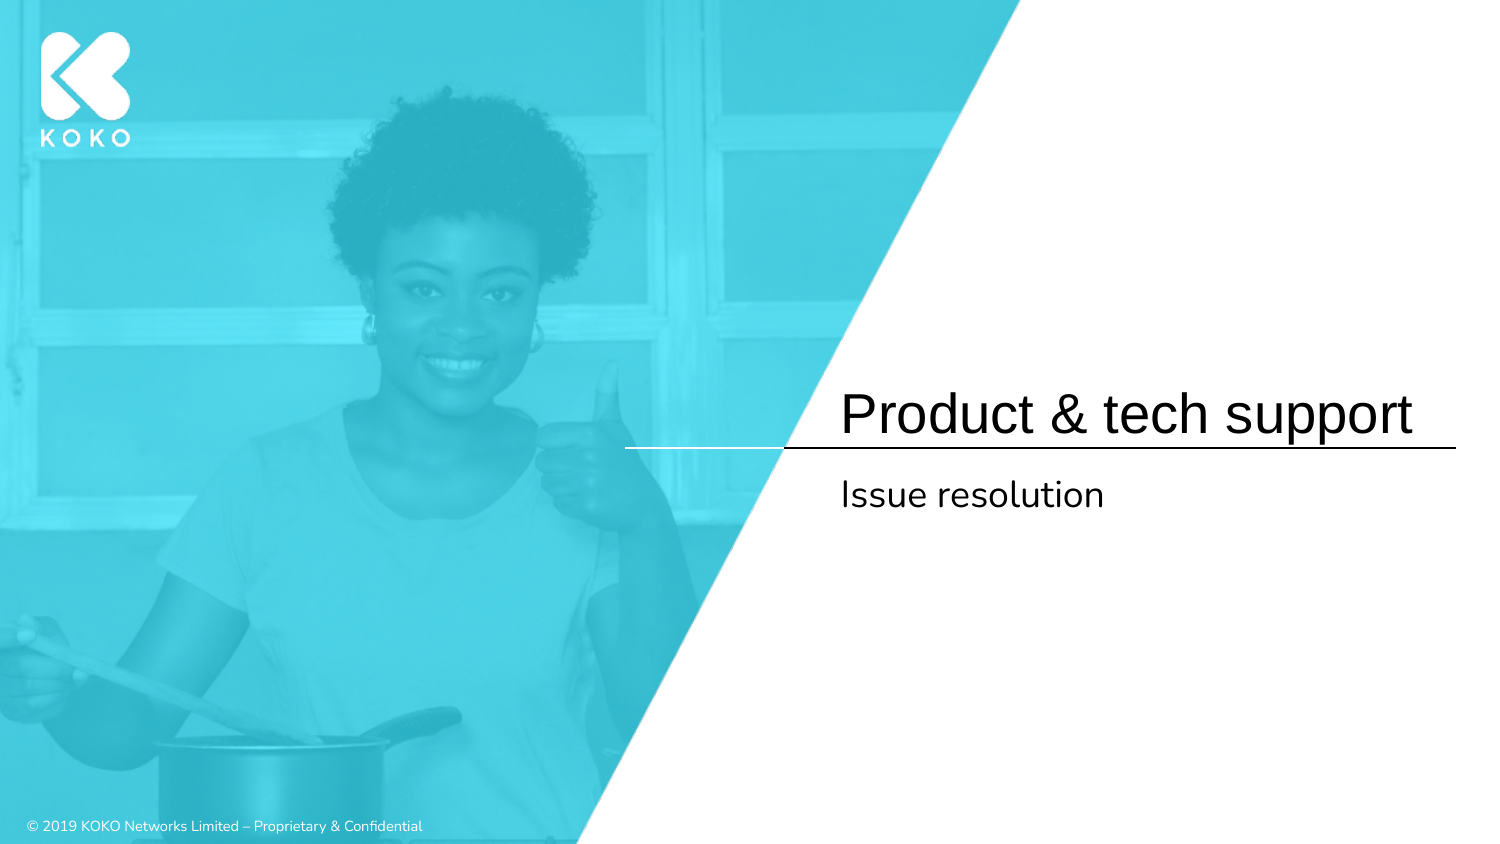

# Product & tech support
Issue resolution